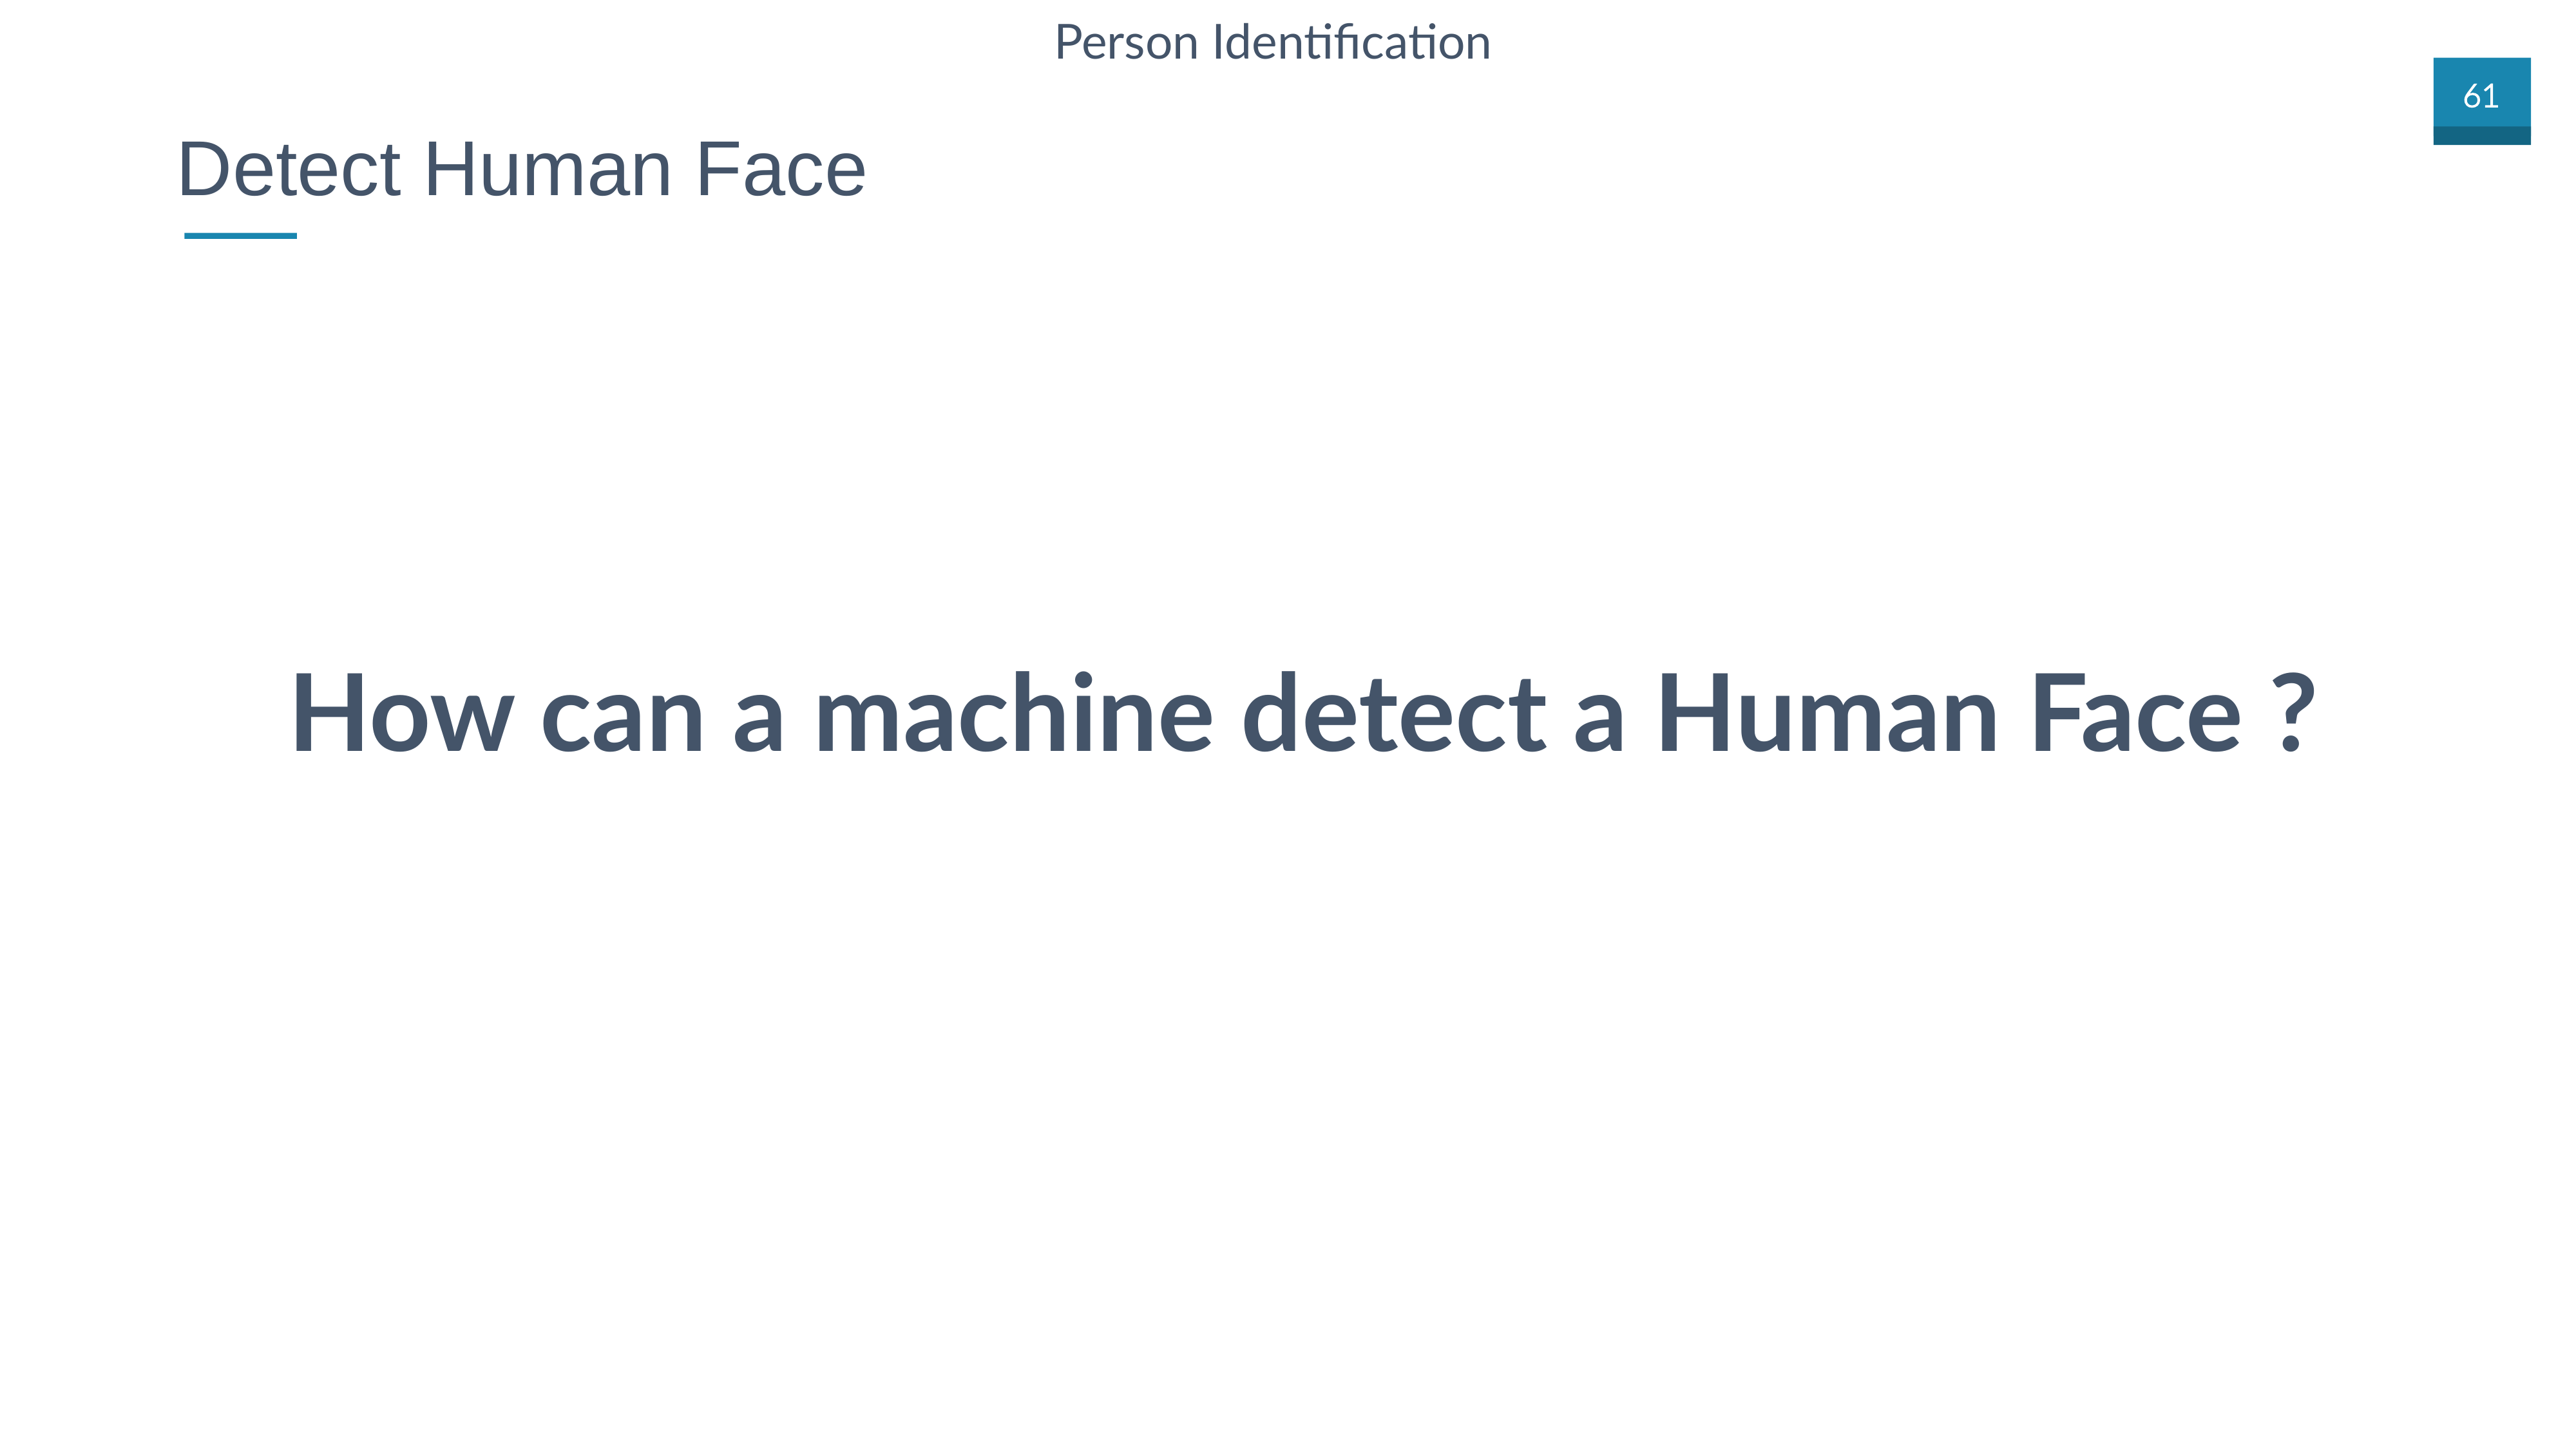

Person Identification
Detect Human Face

How can a machine detect a Human Face ?